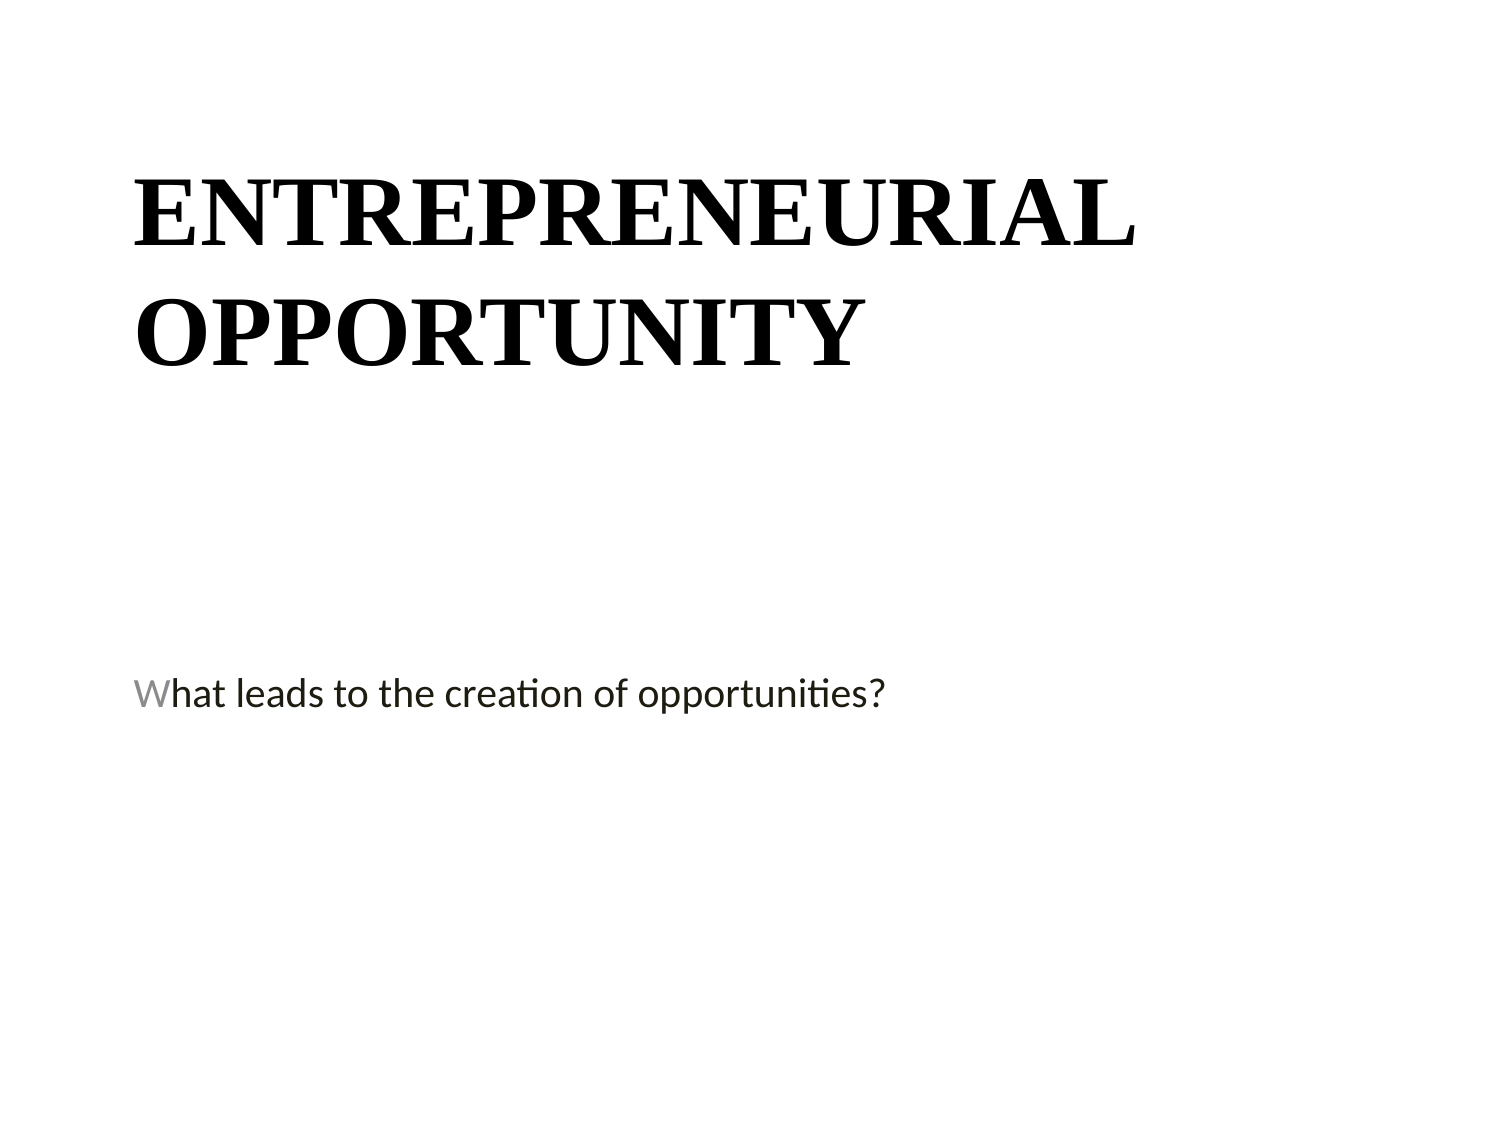

# Entrepreneurial Opportunity
What leads to the creation of opportunities?